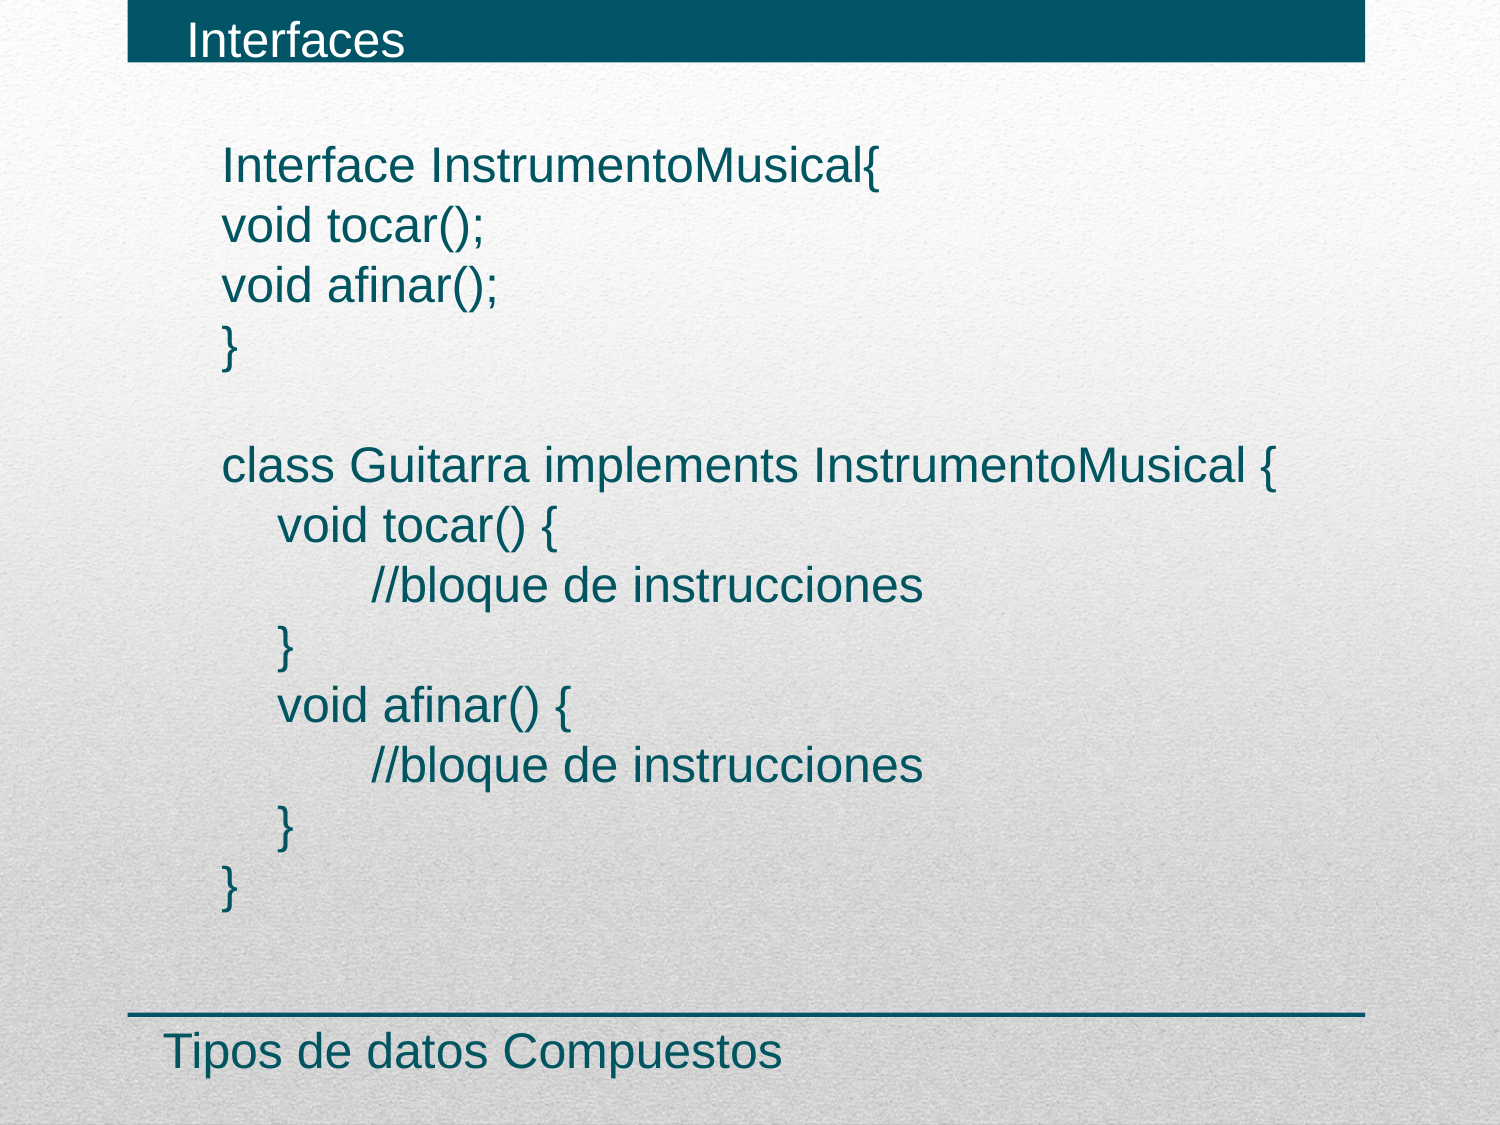

Interfaces
Interface InstrumentoMusical{
void tocar();
void afinar();
}
class Guitarra implements InstrumentoMusical {
    void tocar() {
	//bloque de instrucciones
    }
    void afinar() {
	//bloque de instrucciones
    }
}
Tipos de datos Compuestos